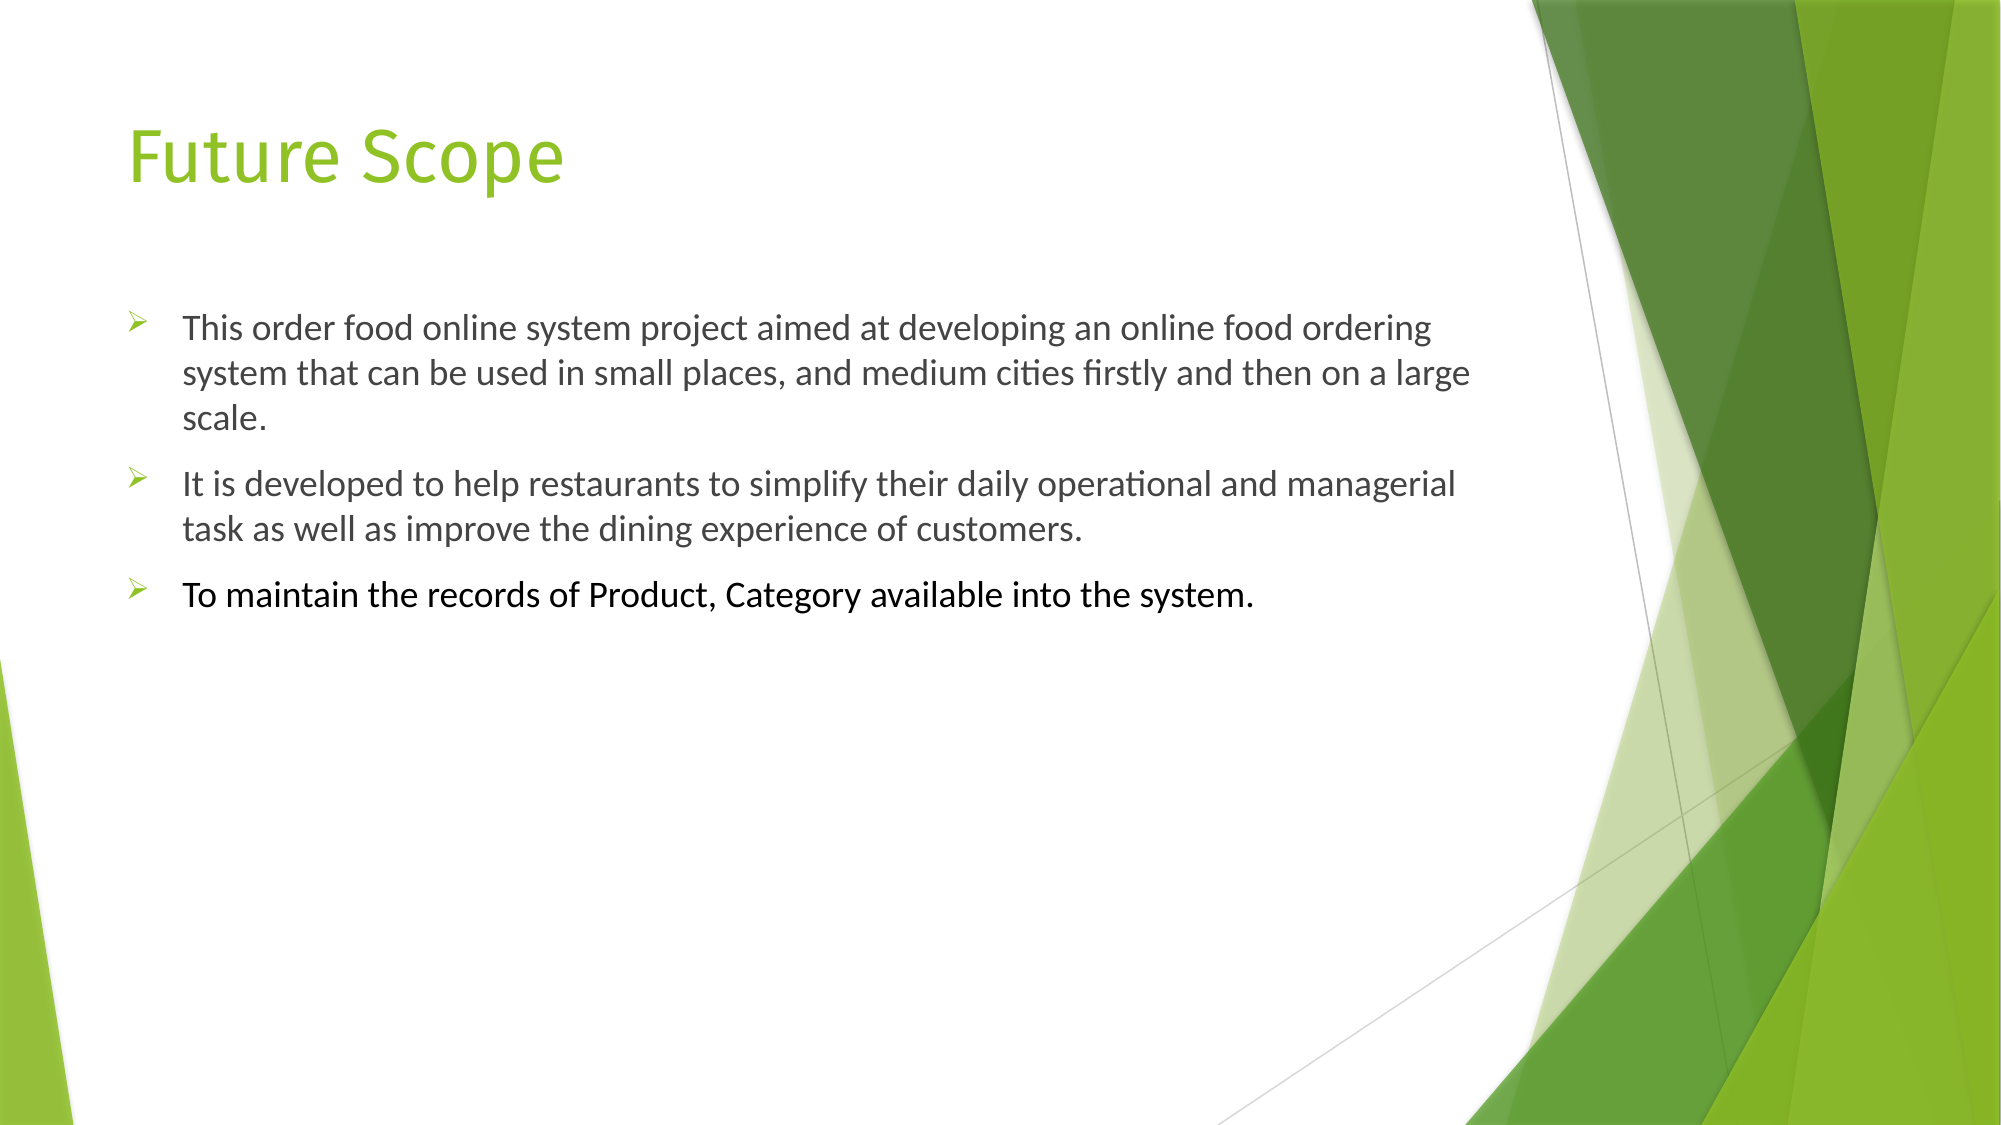

# Future Scope
This order food online system project aimed at developing an online food ordering system that can be used in small places, and medium cities firstly and then on a large scale.
It is developed to help restaurants to simplify their daily operational and managerial task as well as improve the dining experience of customers.
To maintain the records of Product, Category available into the system.